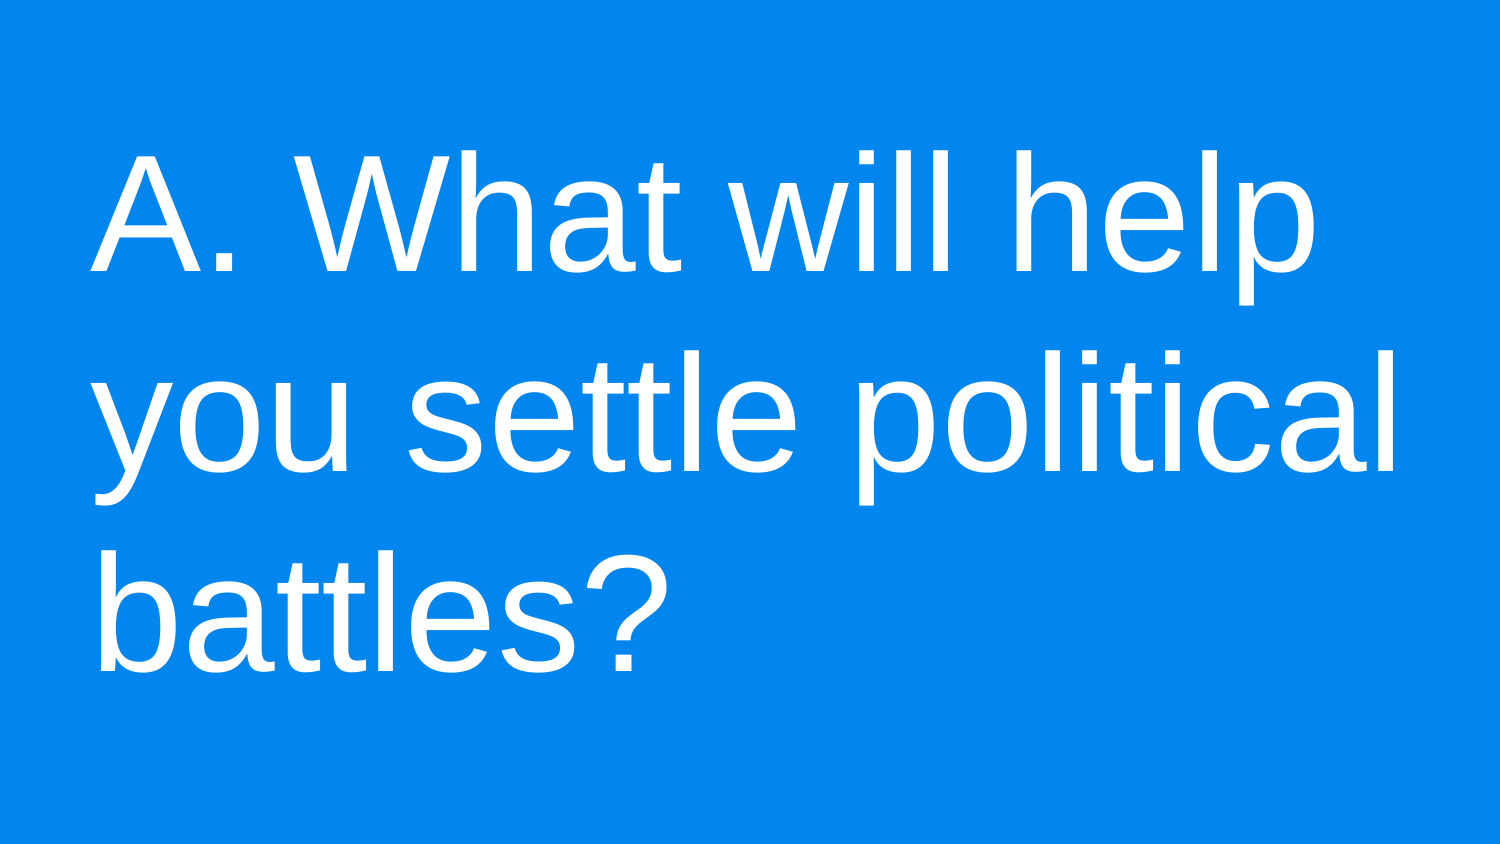

# A. What will help you settle political battles?